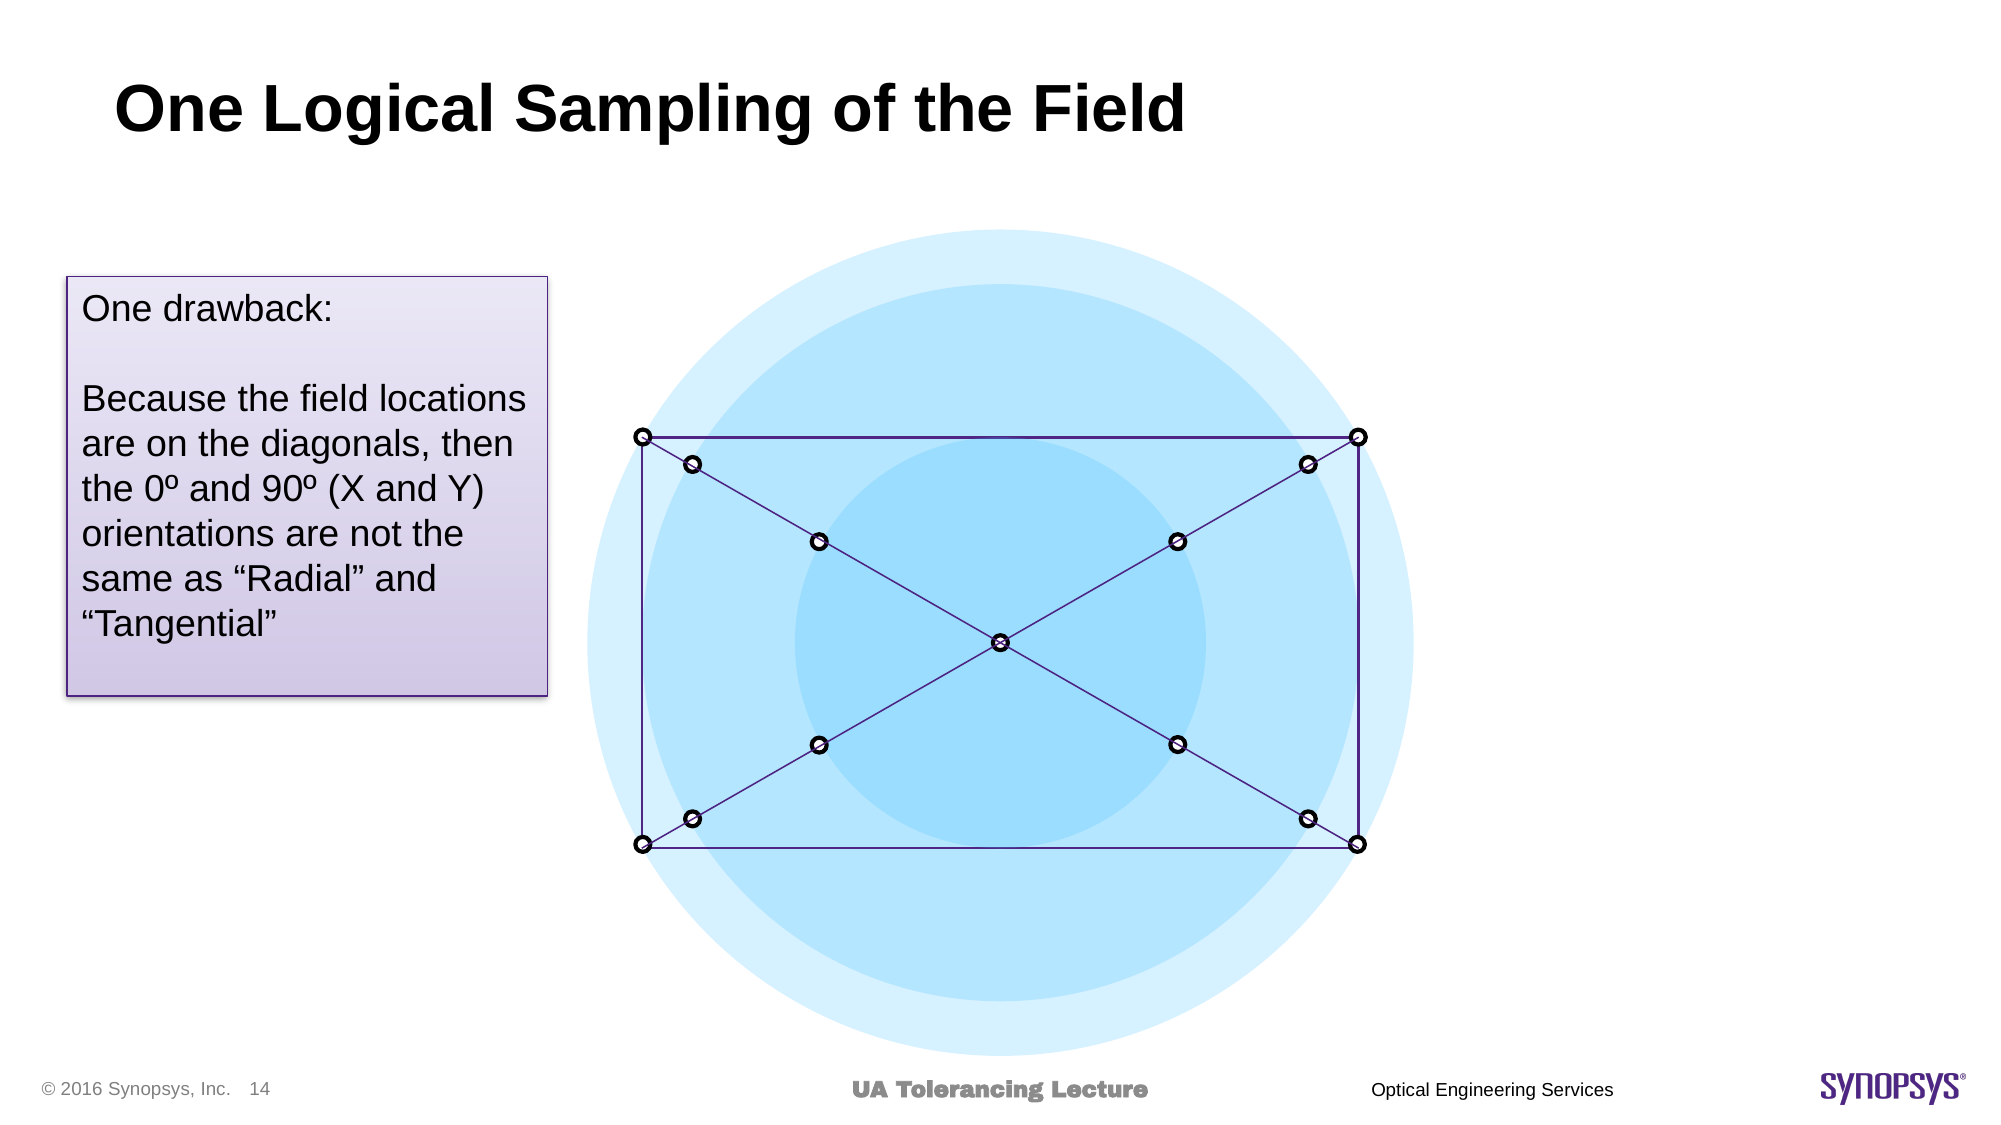

# One Logical Sampling of the Field

One drawback:

Because the field locations are on the diagonals, then the 0º and 90º (X and Y) orientations are not the same as “Radial” and “Tangential”

UA Tolerancing Lecture